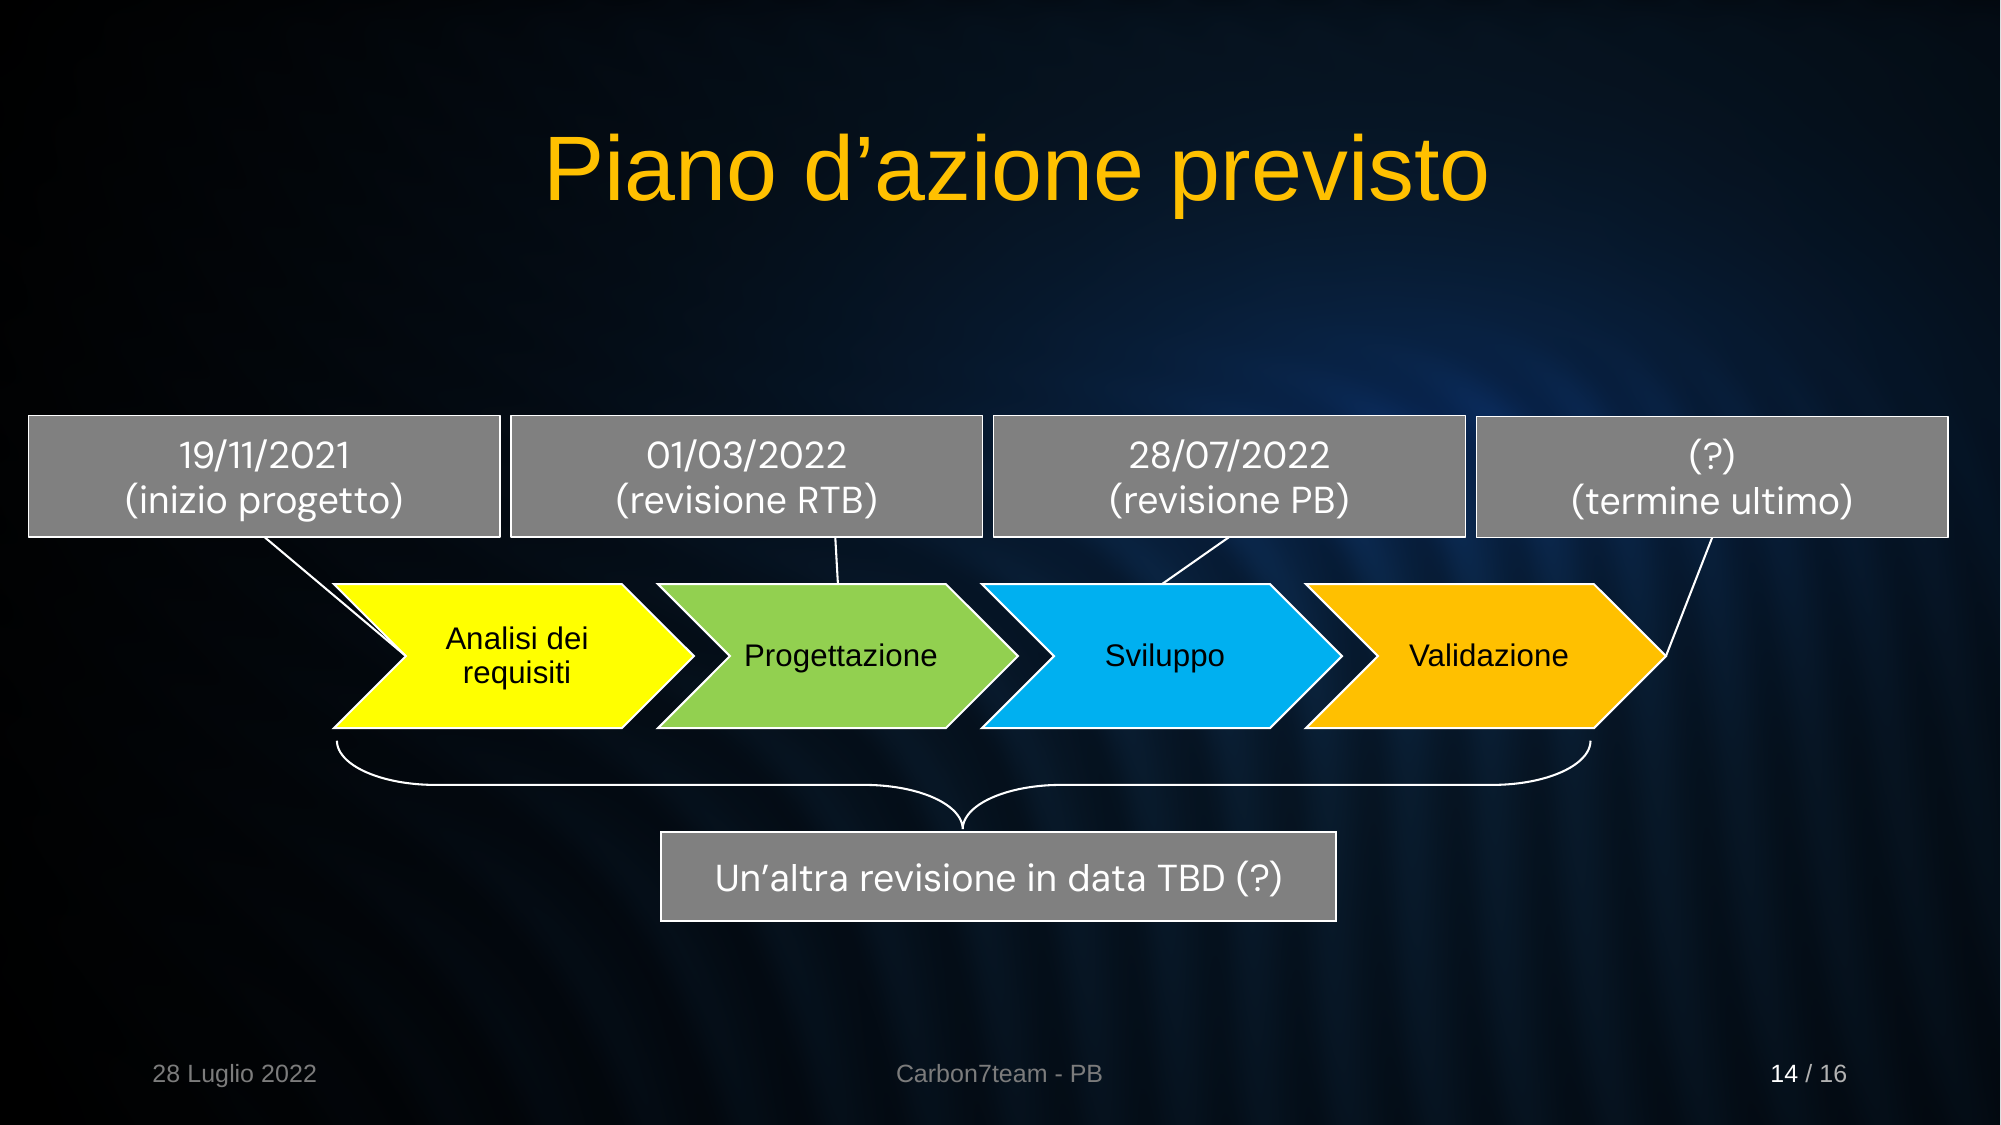

# Piano d’azione previsto

19/11/2021
(inizio progetto)
01/03/2022
(revisione RTB)
28/07/2022
(revisione PB)

(?)
(termine ultimo)

Analisi dei requisiti

Progettazione

Sviluppo

Validazione
Un’altra revisione in data TBD (?)
28 Luglio 2022
Carbon7team - PB
 14 / 16